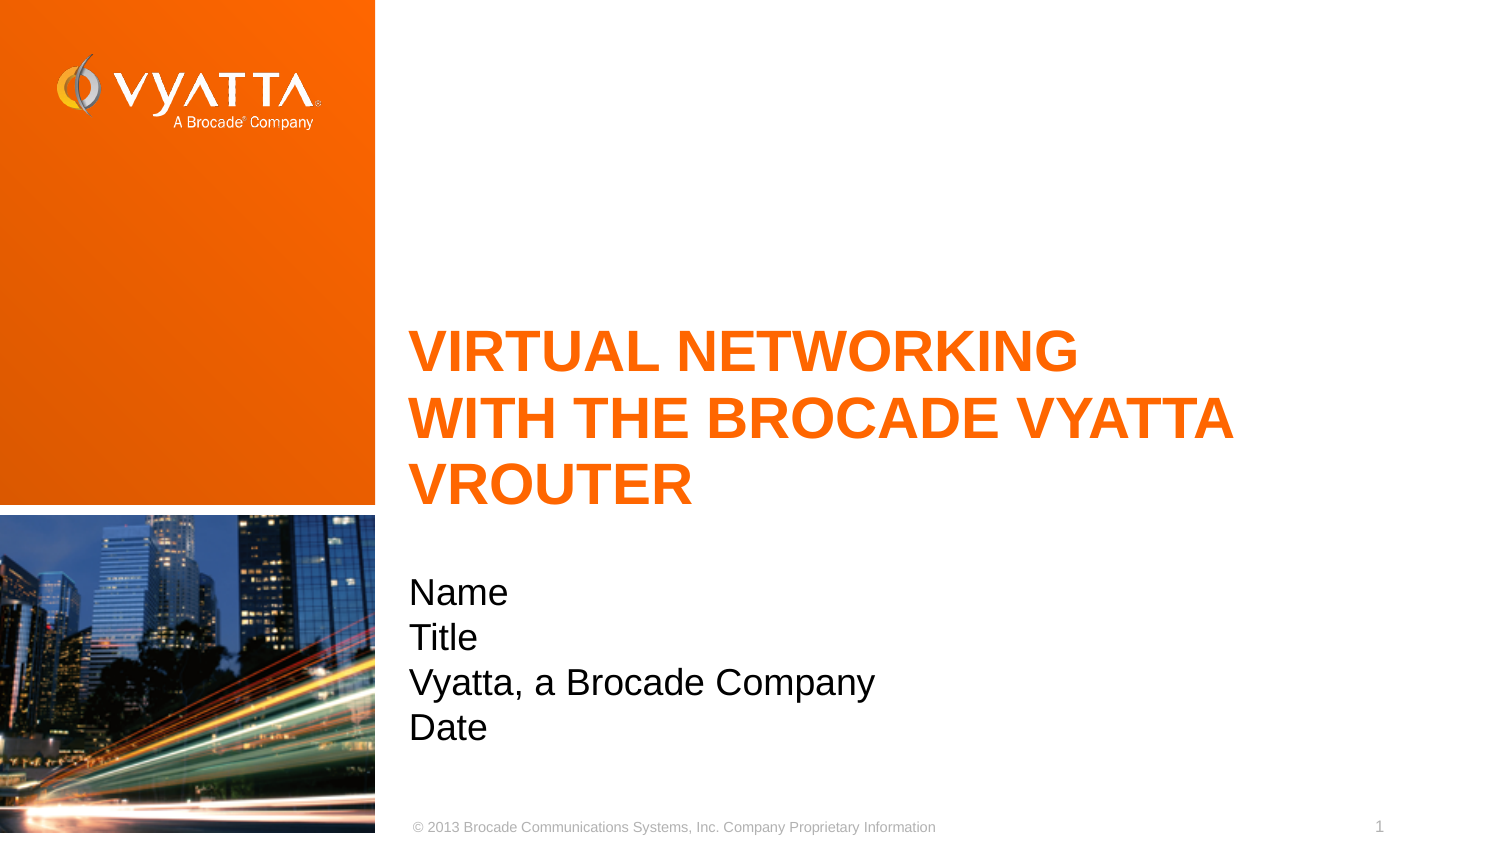

# Virtual Networking with the Brocade Vyatta vRouter
Name
Title
Vyatta, a Brocade Company
Date
1
© 2013 Brocade Communications Systems, Inc. Company Proprietary Information